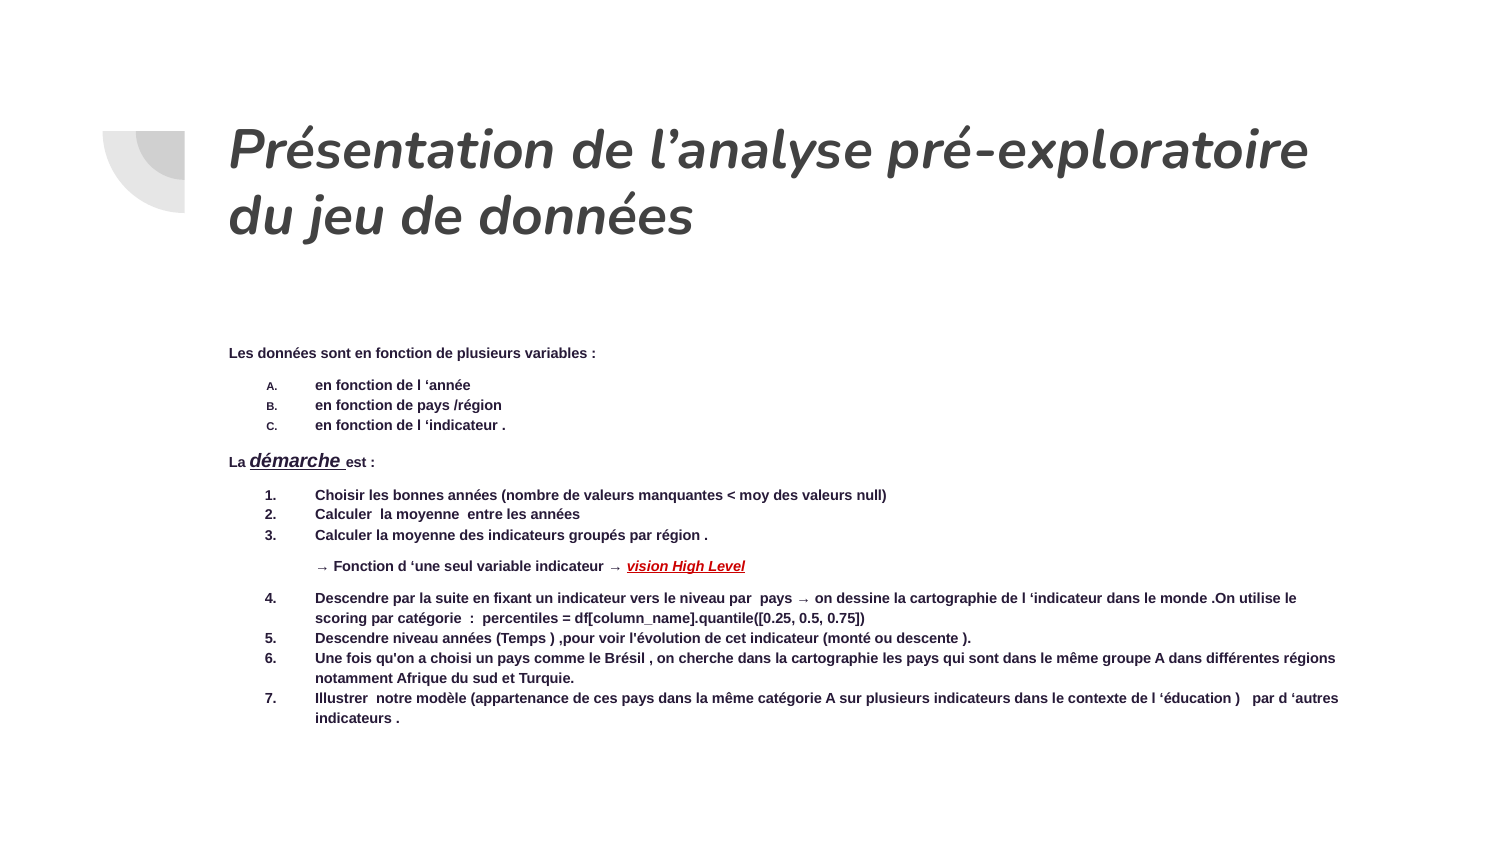

# Présentation de l’analyse pré-exploratoire du jeu de données

Les données sont en fonction de plusieurs variables :
en fonction de l ‘année
en fonction de pays /région
en fonction de l ‘indicateur .
La démarche est :
Choisir les bonnes années (nombre de valeurs manquantes < moy des valeurs null)
Calculer  la moyenne  entre les années
Calculer la moyenne des indicateurs groupés par région .
→ Fonction d ‘une seul variable indicateur → vision High Level
Descendre par la suite en fixant un indicateur vers le niveau par  pays → on dessine la cartographie de l ‘indicateur dans le monde .On utilise le scoring par catégorie  :  percentiles = df[column_name].quantile([0.25, 0.5, 0.75])
Descendre niveau années (Temps ) ,pour voir l'évolution de cet indicateur (monté ou descente ).
Une fois qu'on a choisi un pays comme le Brésil , on cherche dans la cartographie les pays qui sont dans le même groupe A dans différentes régions notamment Afrique du sud et Turquie.
Illustrer  notre modèle (appartenance de ces pays dans la même catégorie A sur plusieurs indicateurs dans le contexte de l ‘éducation )   par d ‘autres indicateurs .